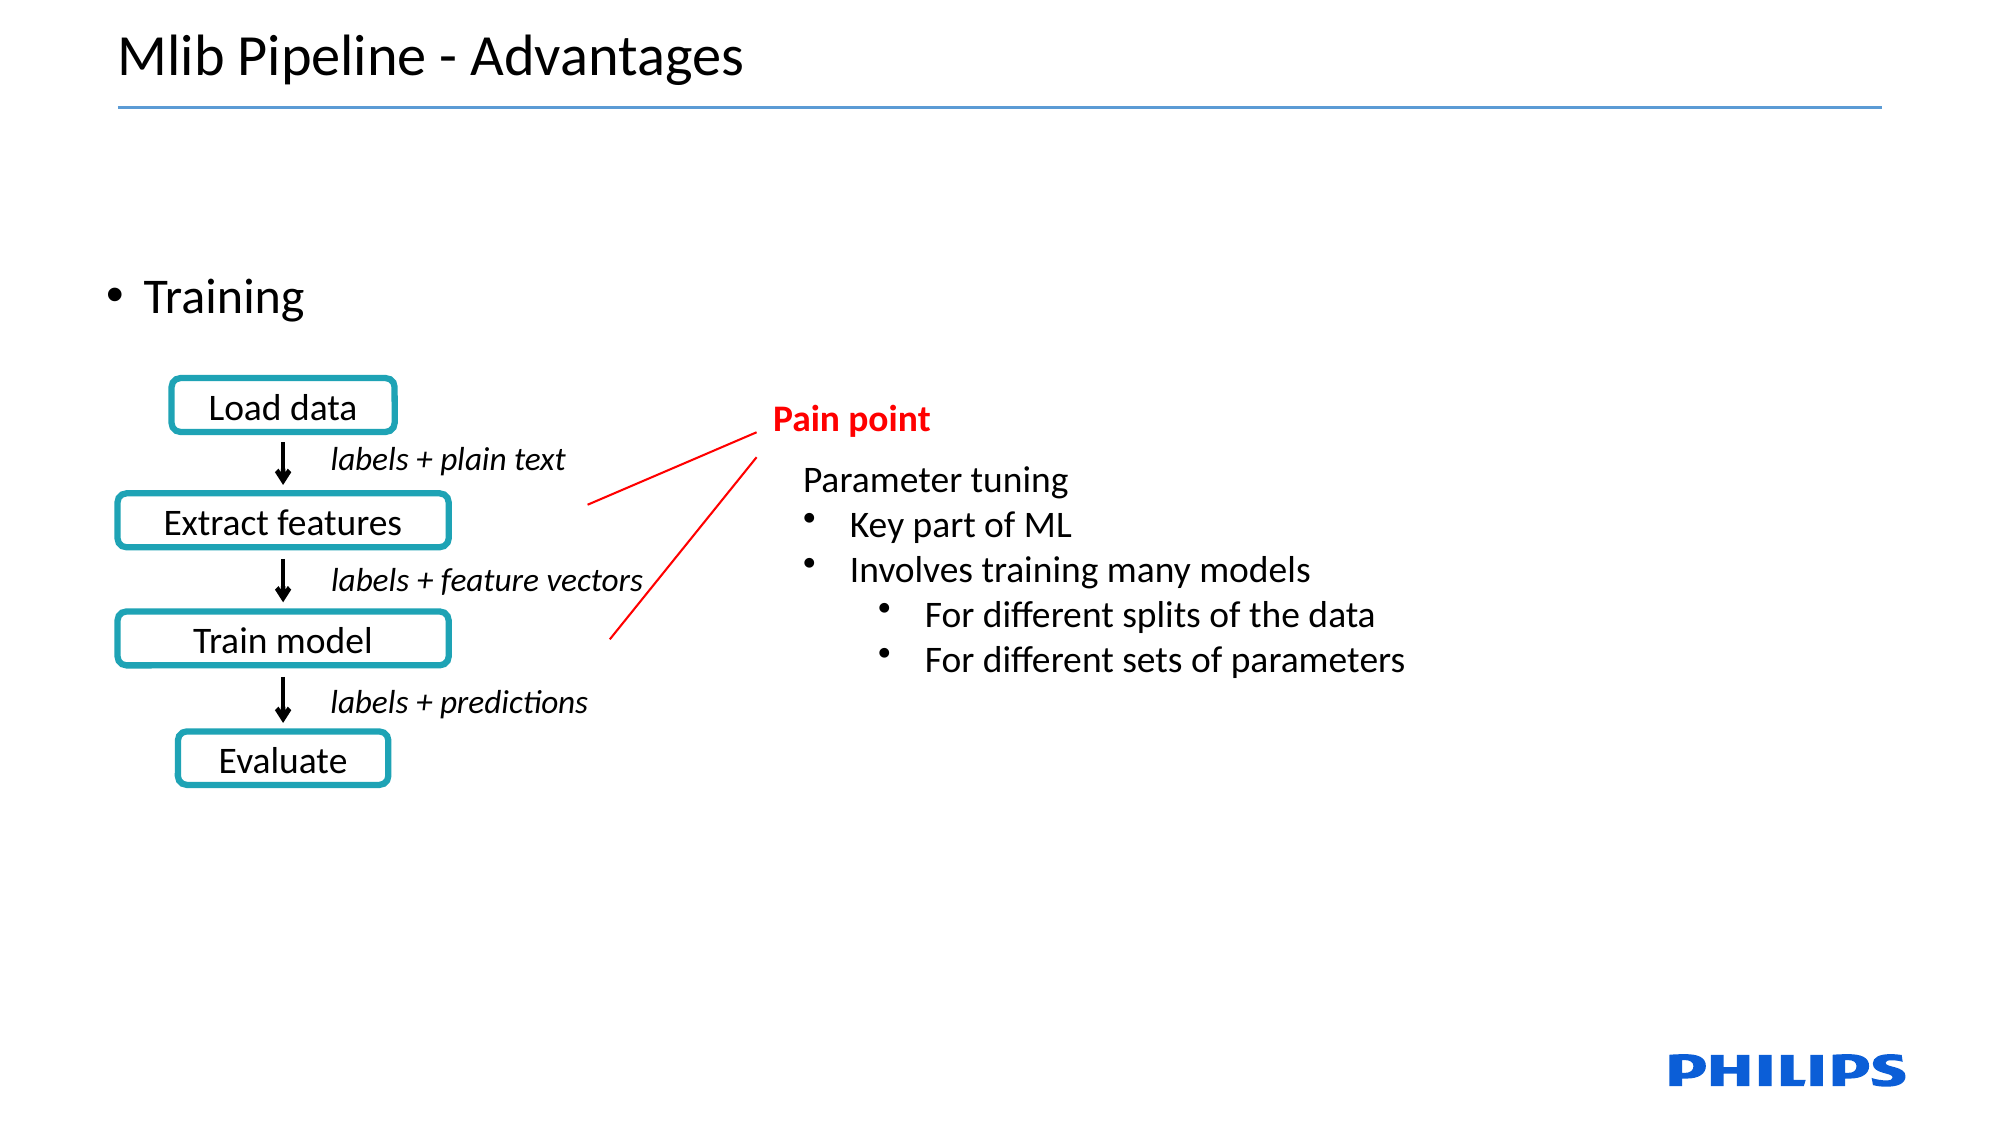

Mlib Pipeline - Advantages
Training
Load data
Pain point
Parameter tuning
Key part of ML
Involves training many models
For different splits of the data
For different sets of parameters
labels + plain text
Extract features
labels + feature vectors
Train model
labels + predictions
Evaluate